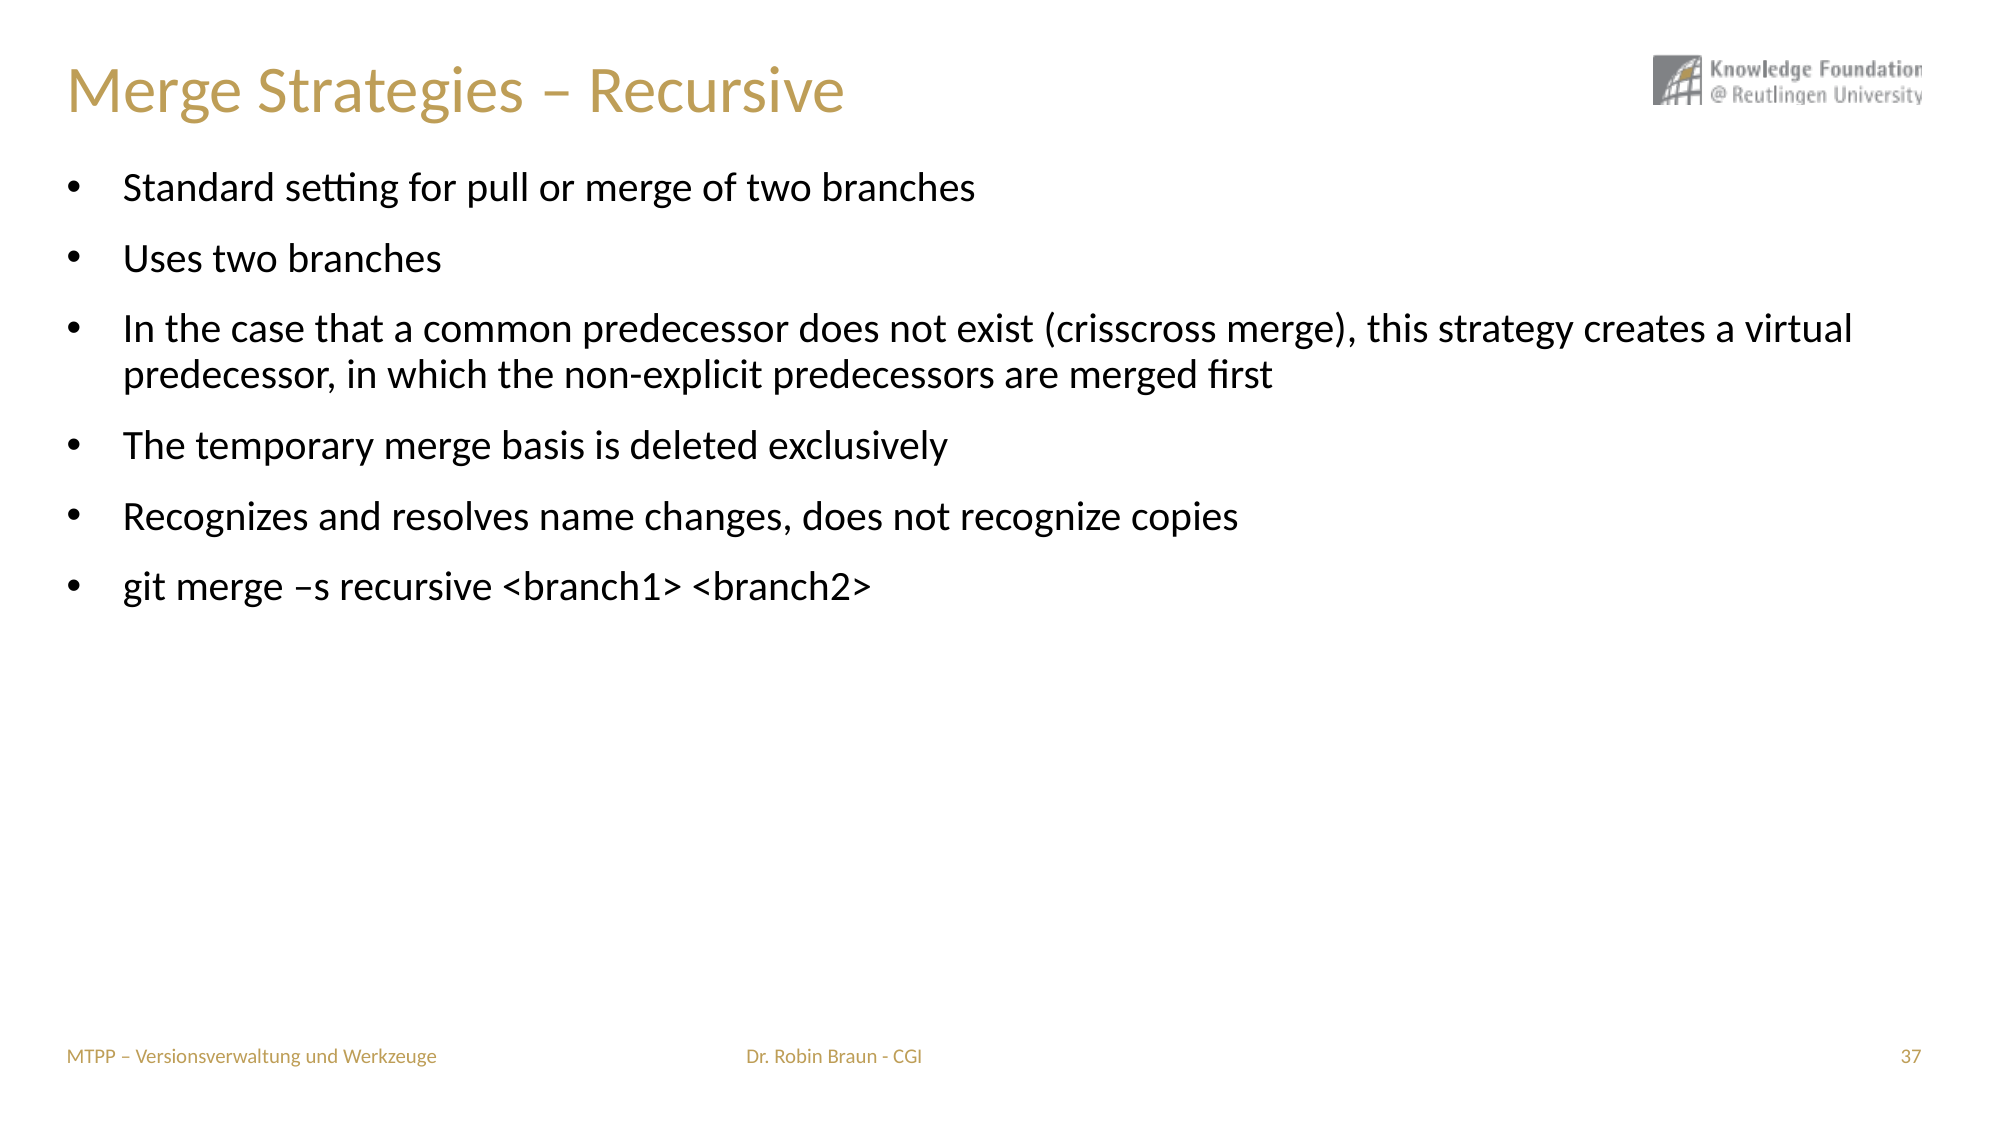

# Merge Strategies – Recursive
Standard setting for pull or merge of two branches
Uses two branches
In the case that a common predecessor does not exist (crisscross merge), this strategy creates a virtual predecessor, in which the non-explicit predecessors are merged first
The temporary merge basis is deleted exclusively
Recognizes and resolves name changes, does not recognize copies
git merge –s recursive <branch1> <branch2>